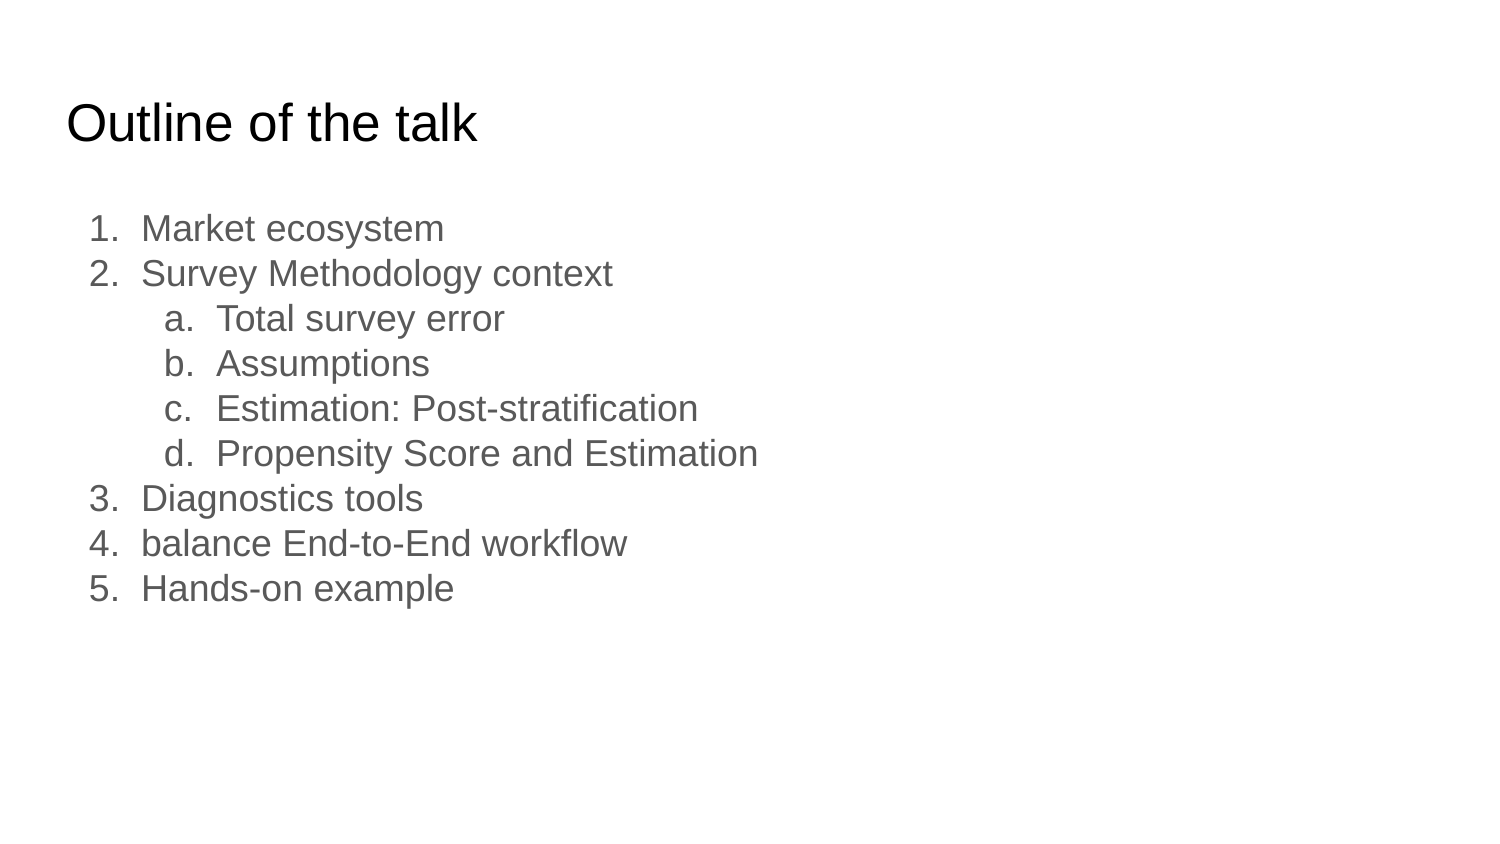

# Outline of the talk
Market ecosystem
Survey Methodology context
Total survey error
Assumptions
Estimation: Post-stratification
Propensity Score and Estimation
Diagnostics tools
balance End-to-End workflow
Hands-on example